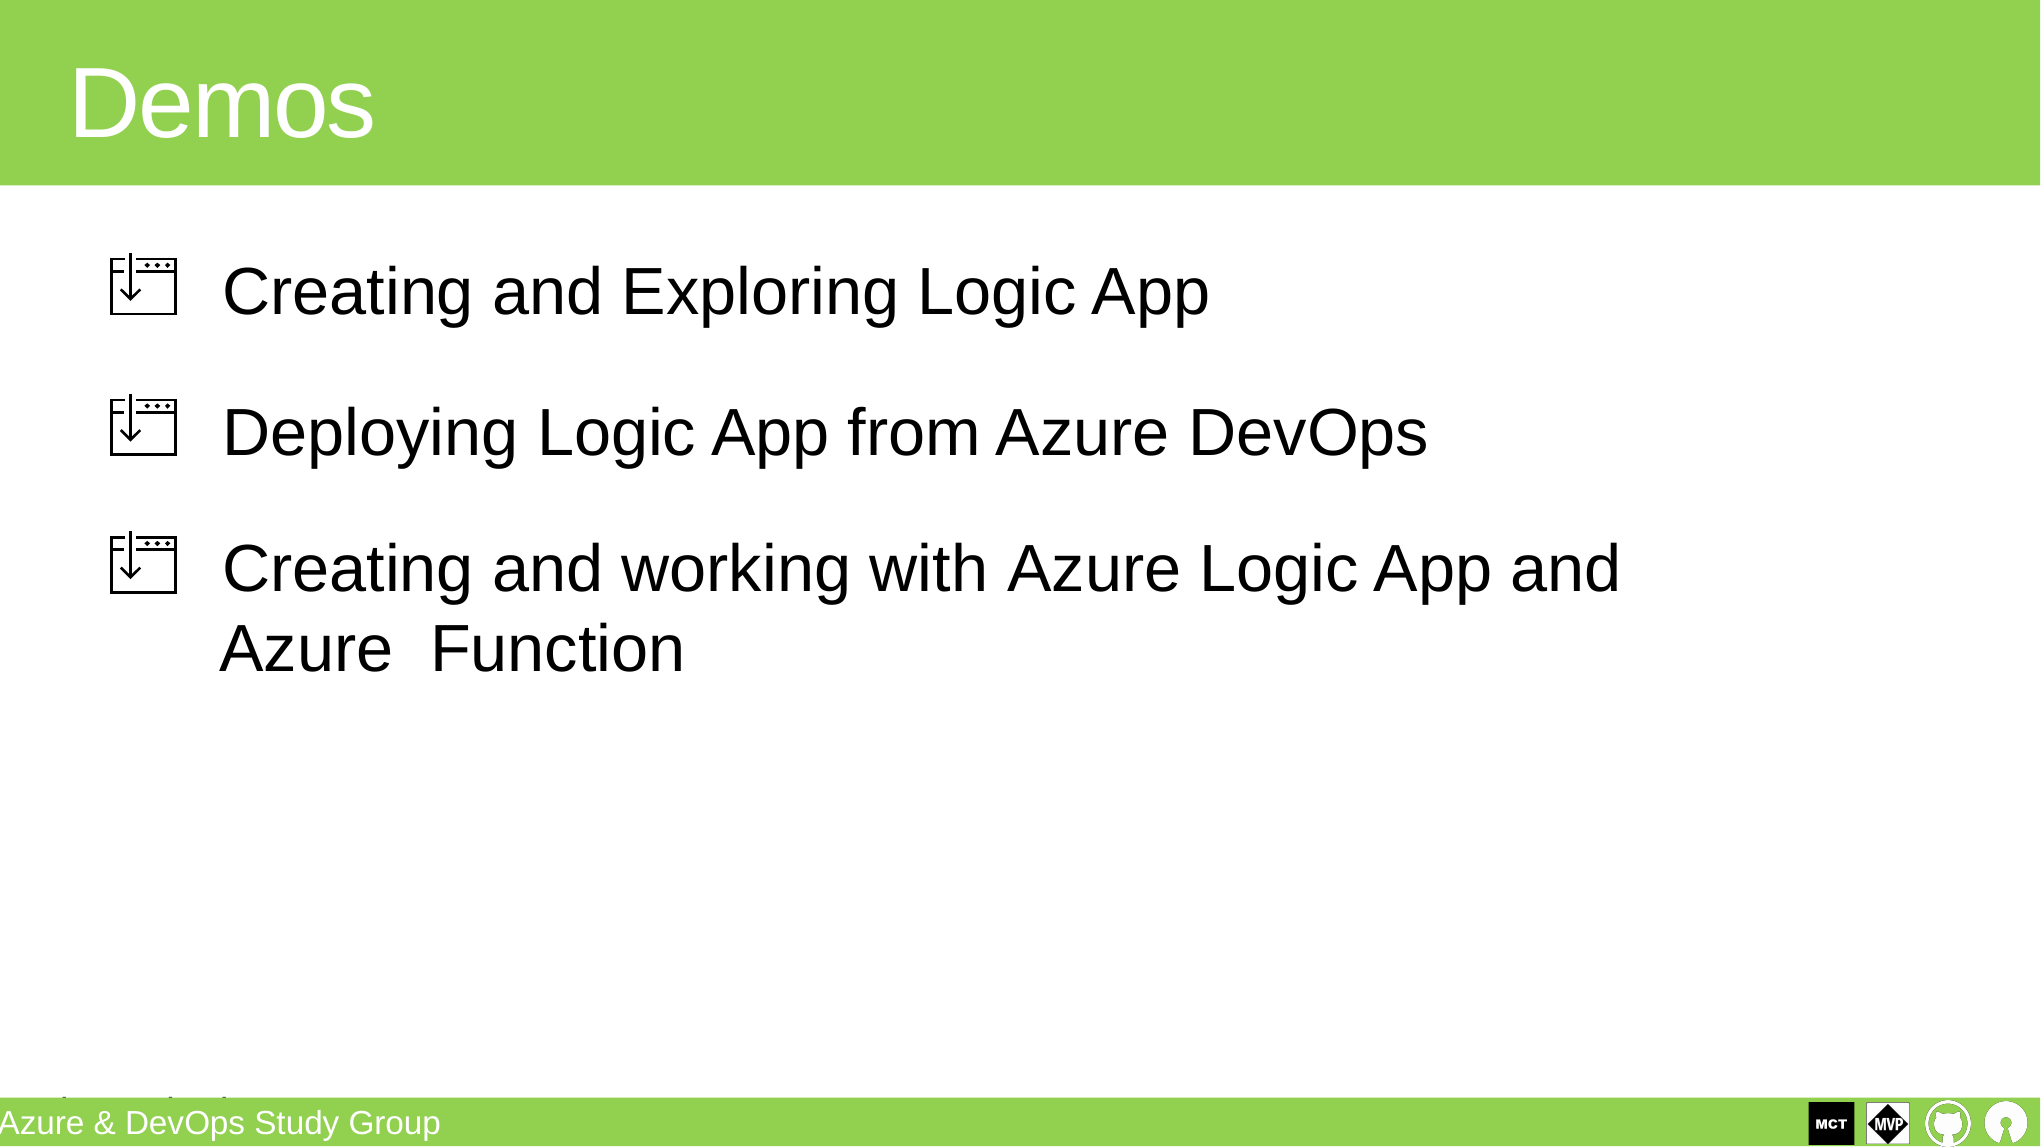

Demos
Creating and Exploring Logic App

Deploying Logic App from Azure DevOps

Creating and working with Azure Logic App and Azure  Function